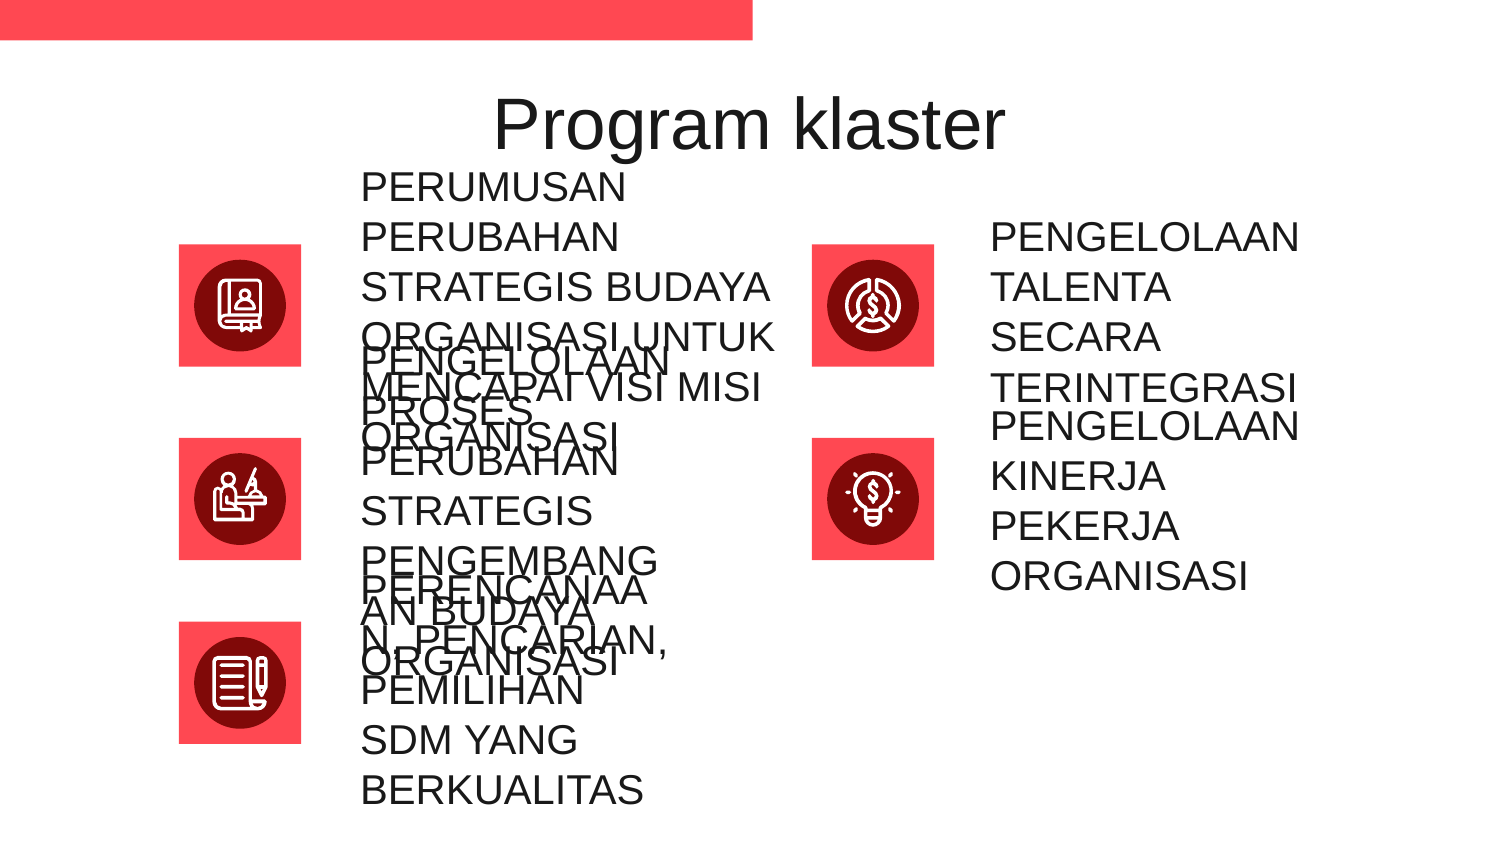

# Program klaster

PERUMUSAN PERUBAHAN STRATEGIS BUDAYA ORGANISASI UNTUK MENCAPAI VISI MISI ORGANISASI
PENGELOLAAN TALENTA SECARA TERINTEGRASI

PENGELOLAAN KINERJA PEKERJA ORGANISASI

PENGELOLAAN PROSES PERUBAHAN STRATEGIS PENGEMBANGAN BUDAYA ORGANISASI

PERENCANAAN, PENCARIAN, PEMILIHAN SDM YANG BERKUALITAS